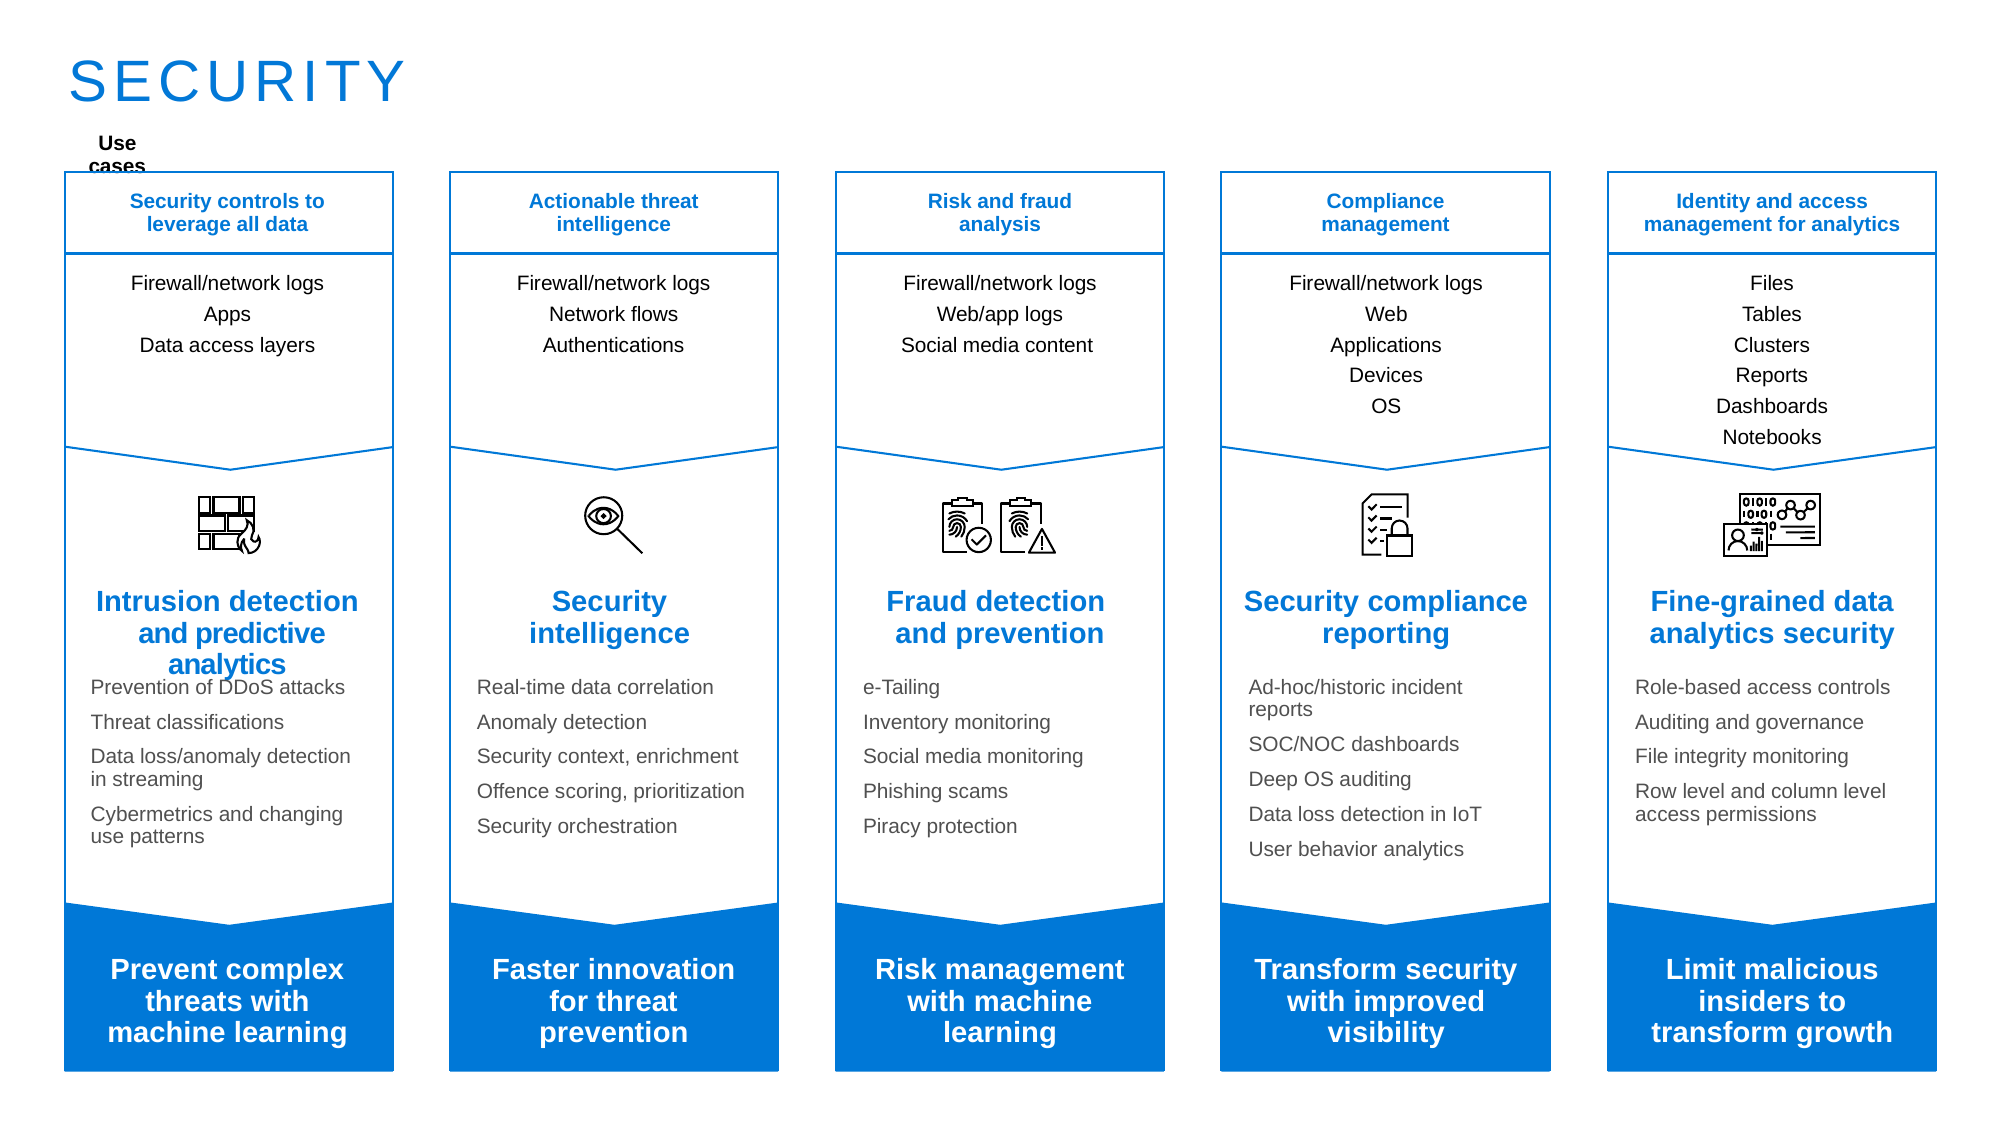

# SECURITY

Security controls to leverage all data
Actionable threat intelligence
Risk and fraud
analysis
Compliance
management
Identity and access management for analytics
Firewall/network logs
Apps
Data access layers

Firewall/network logs
Network flows
Authentications

Firewall/network logs
Web/app logs
Social media content

Firewall/network logs
Web
Applications
Devices
OS

Files
Tables
Clusters
Reports
Dashboards
Notebooks

Intrusion detection
 and predictive analytics
Security
intelligence
Fraud detection
and prevention
Security compliance reporting
Fine-grained data analytics security
Prevention of DDoS attacks
Threat classifications
Data loss/anomaly detection in streaming
Cybermetrics and changing use patterns

Real-time data correlation
Anomaly detection
Security context, enrichment
Offence scoring, prioritization
Security orchestration

e-Tailing
Inventory monitoring
Social media monitoring
Phishing scams
Piracy protection

Ad-hoc/historic incident reports
SOC/NOC dashboards
Deep OS auditing
Data loss detection in IoT
User behavior analytics

Role-based access controls
Auditing and governance
File integrity monitoring
Row level and column level access permissions

Transform security with improved visibility
Prevent complex threats with machine learning
Faster innovation
for threat prevention
Risk management with machine learning
Limit malicious insiders to transform growth